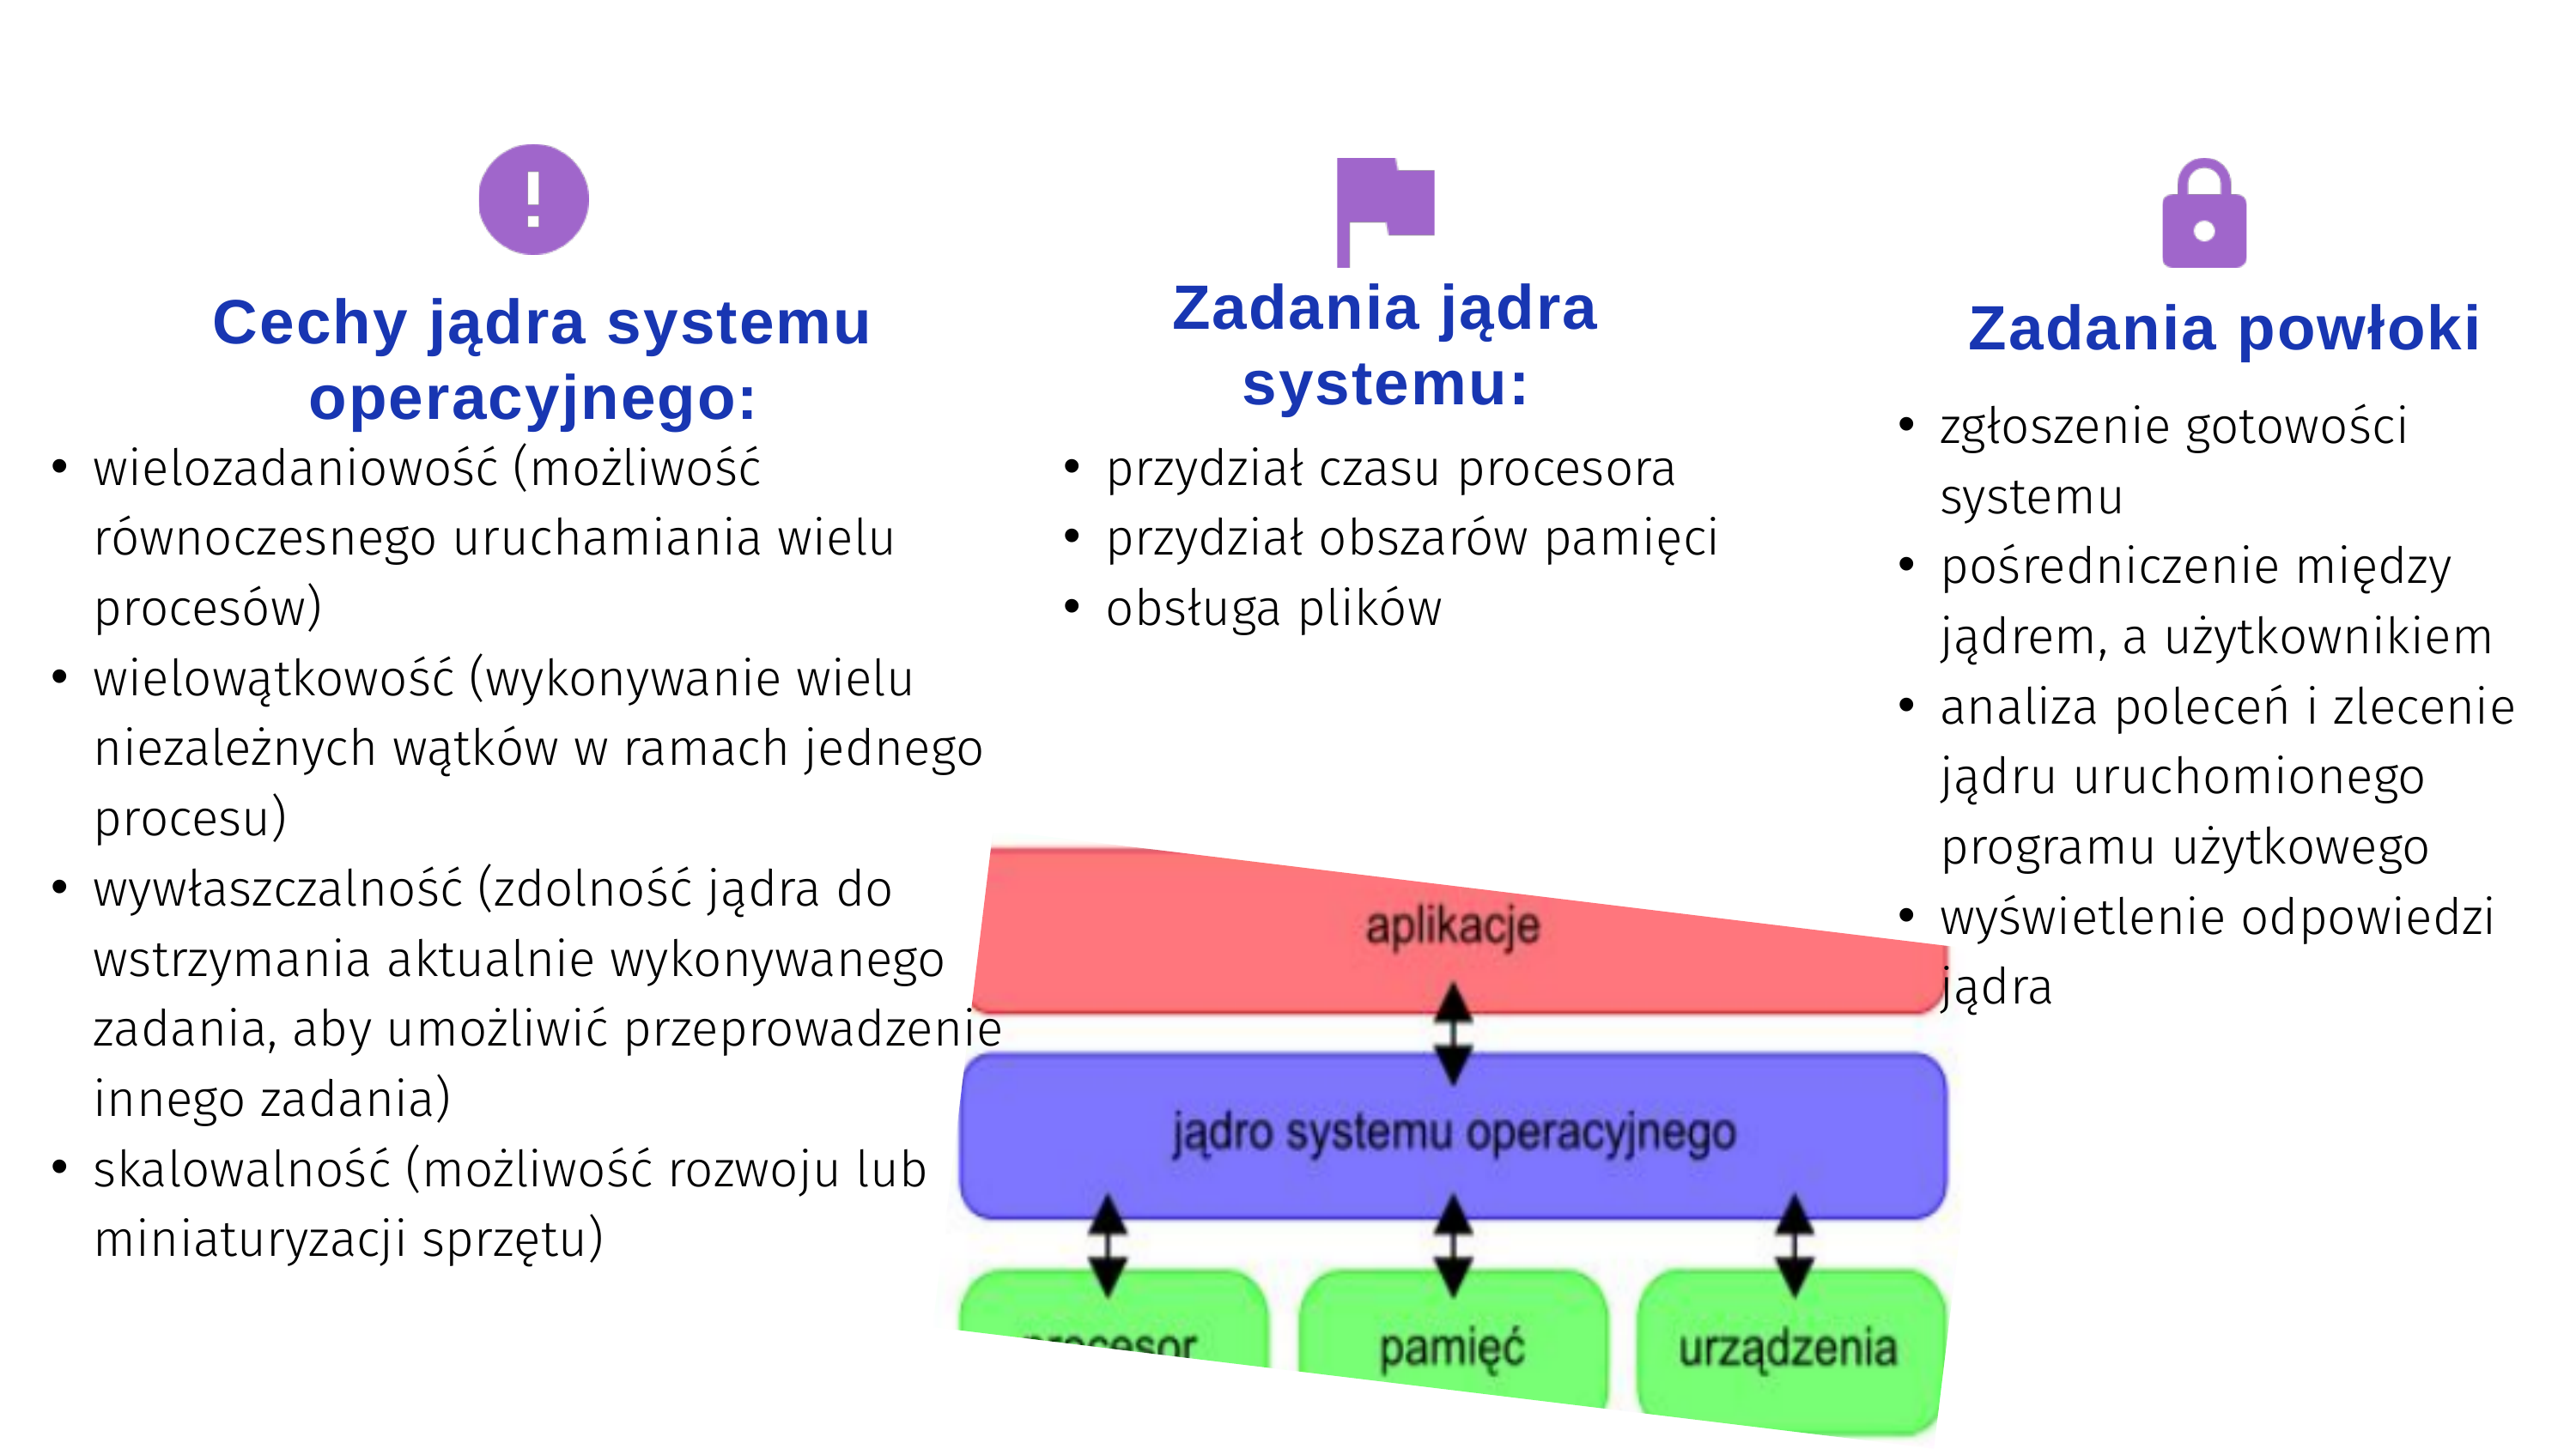

Zadania jądra systemu:
 Cechy jądra systemu operacyjnego:
 Zadania powłoki
zgłoszenie gotowości systemu
pośredniczenie między jądrem, a użytkownikiem
analiza poleceń i zlecenie jądru uruchomionego programu użytkowego
wyświetlenie odpowiedzi jądra

wielozadaniowość (możliwość równoczesnego uruchamiania wielu procesów)
wielowątkowość (wykonywanie wielu niezależnych wątków w ramach jednego procesu)
wywłaszczalność (zdolność jądra do wstrzymania aktualnie wykonywanego zadania, aby umożliwić przeprowadzenie innego zadania)
skalowalność (możliwość rozwoju lub miniaturyzacji sprzętu)

przydział czasu procesora
przydział obszarów pamięci
obsługa plików